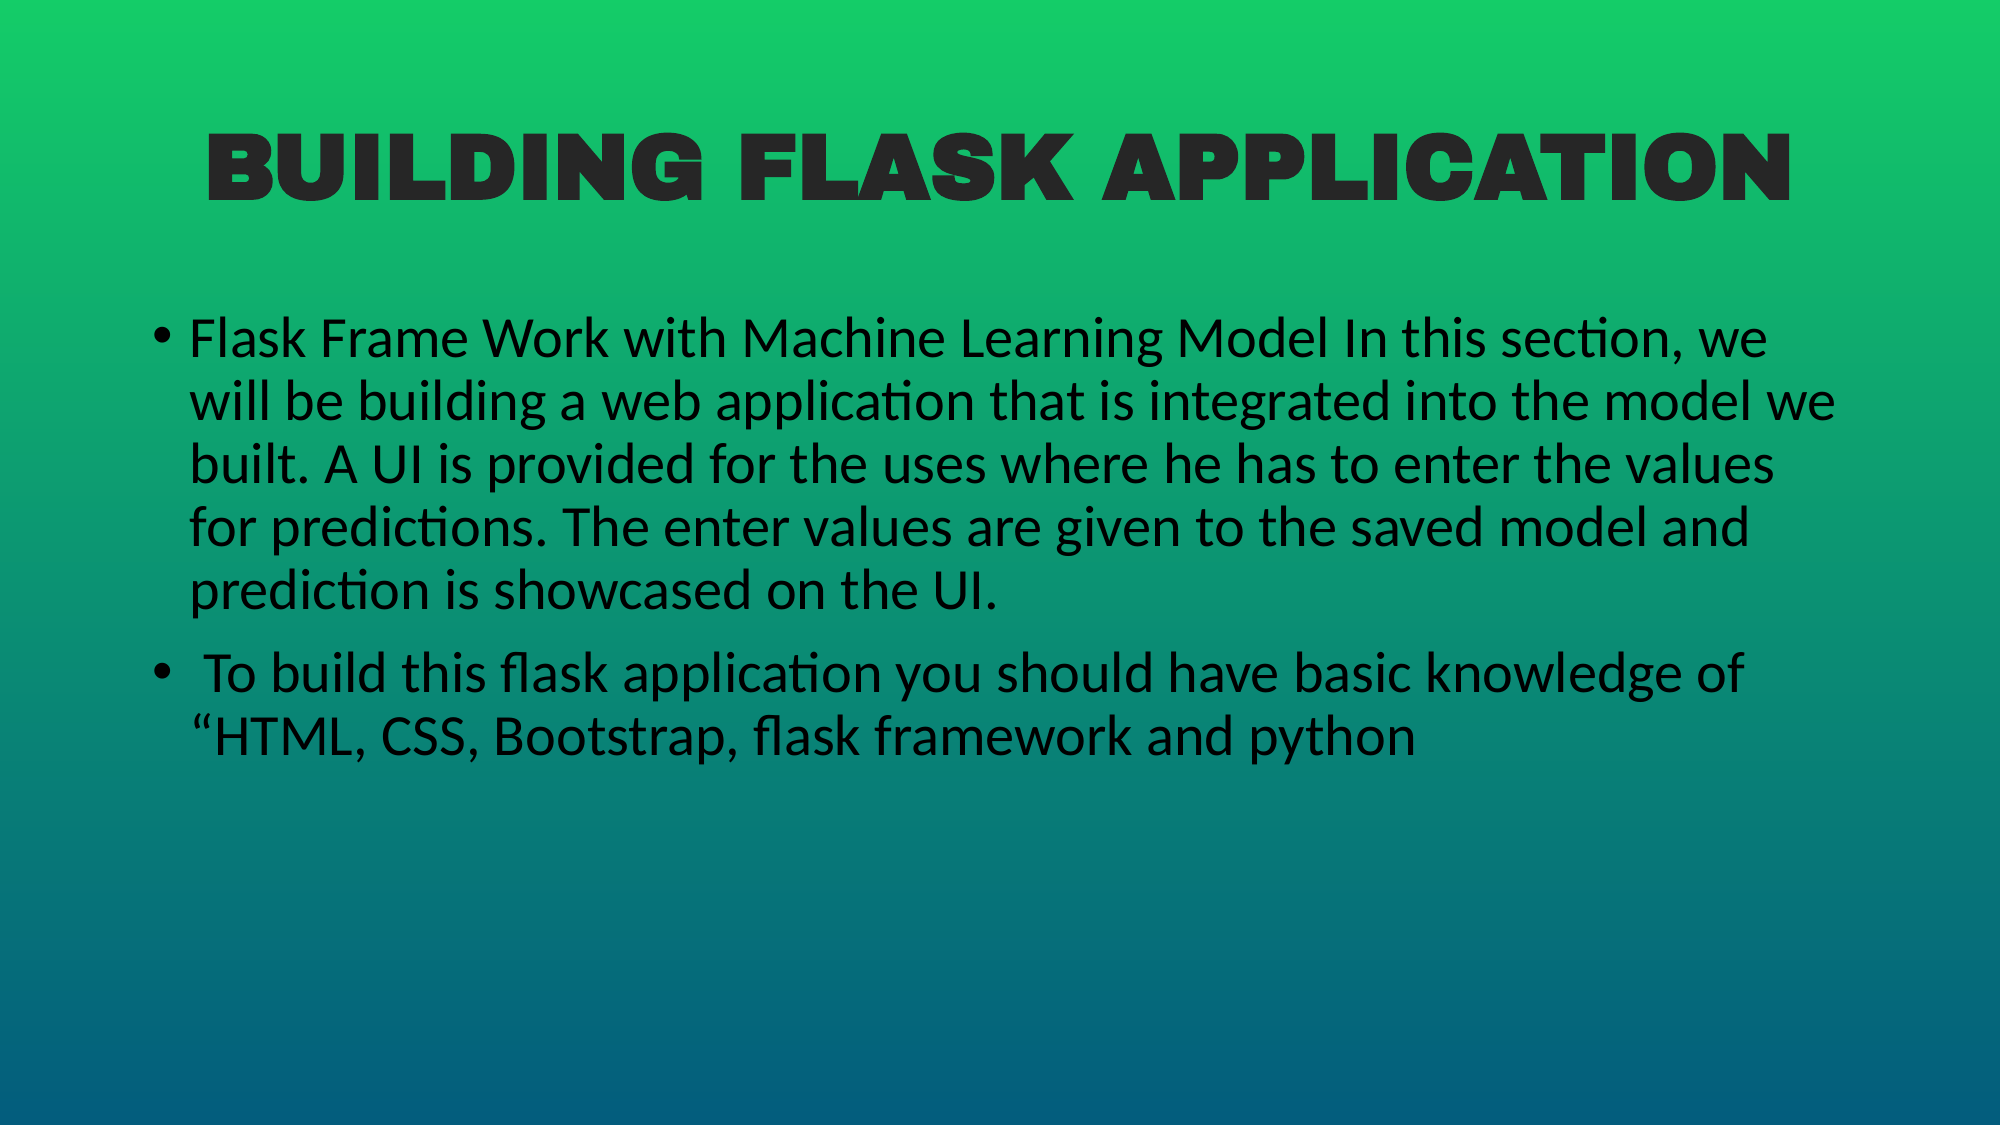

# BUILDING FLASK APPLICATION
Flask Frame Work with Machine Learning Model In this section, we will be building a web application that is integrated into the model we built. A UI is provided for the uses where he has to enter the values for predictions. The enter values are given to the saved model and prediction is showcased on the UI.
 To build this flask application you should have basic knowledge of “HTML, CSS, Bootstrap, flask framework and python